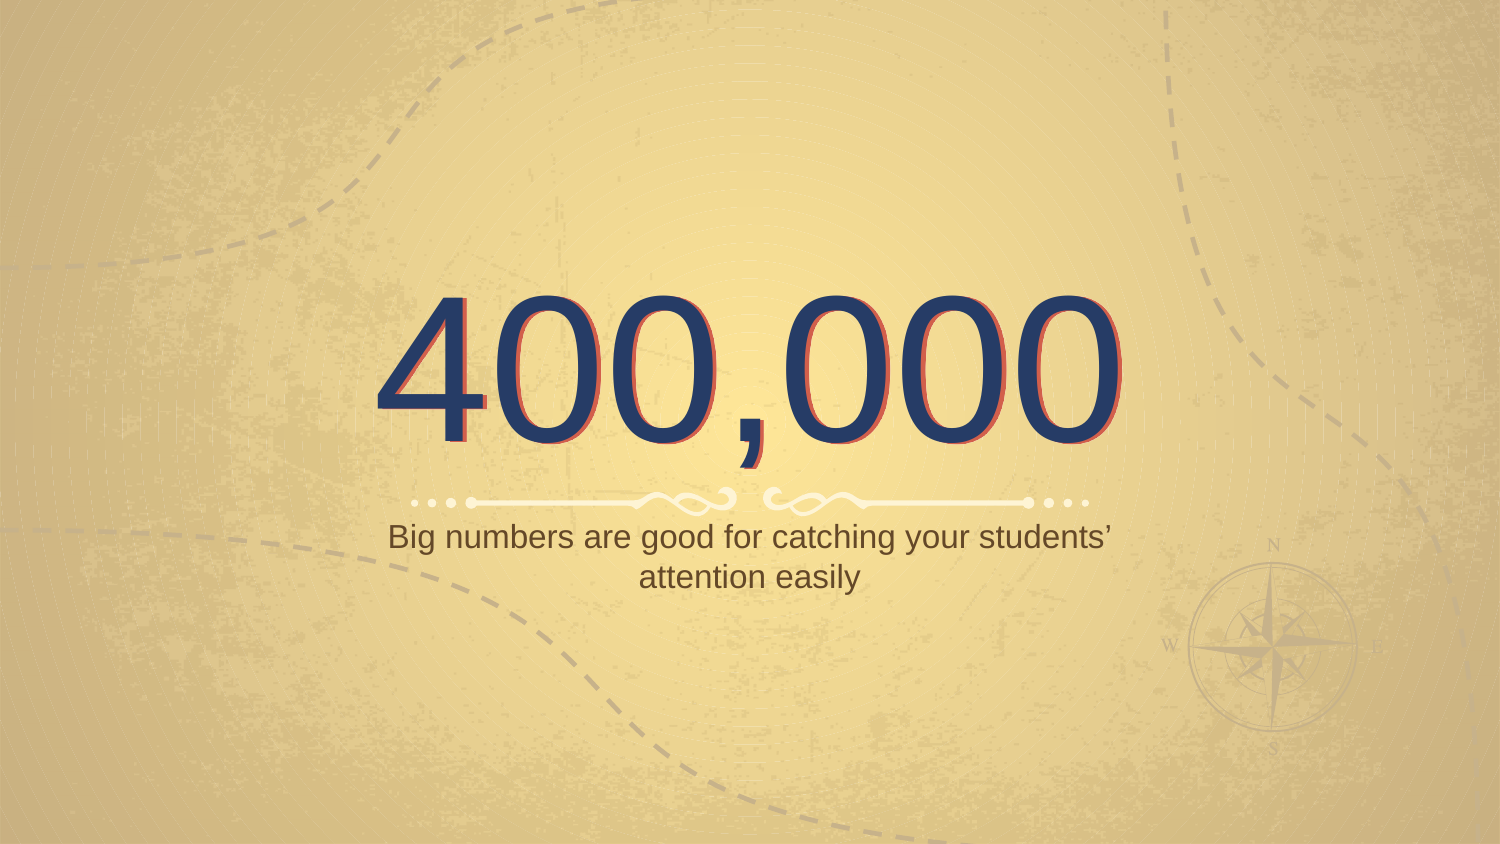

# 400,000

Big numbers are good for catching your students’ attention easily